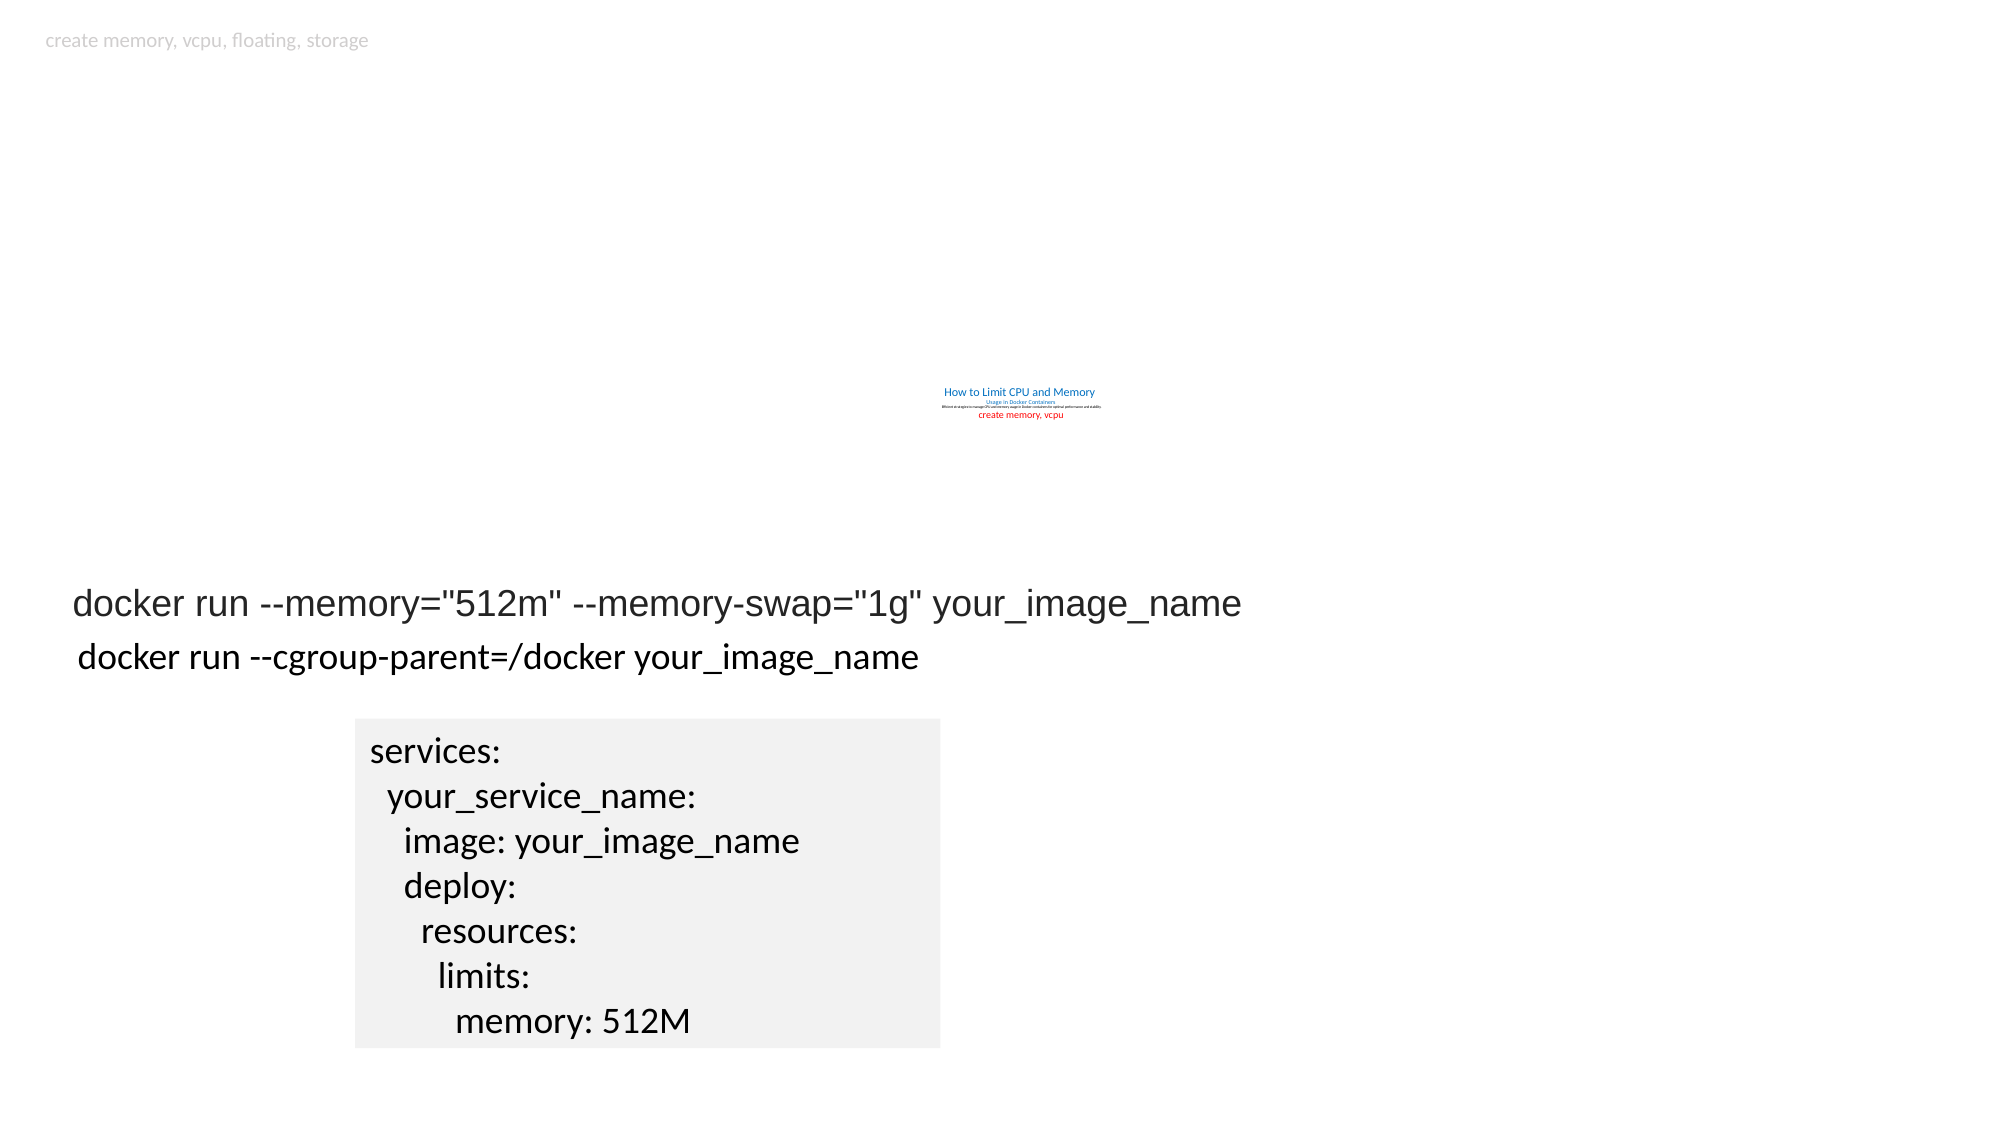

create memory, vcpu, floating, storage
# How to Limit CPU and Memory Usage in Docker Containers Efficient strategies to manage CPU and memory usage in Docker containers for optimal performance and stability. create memory, vcpu
docker run --memory="512m" --memory-swap="1g" your_image_name
docker run --cgroup-parent=/docker your_image_name
services:
  your_service_name:
    image: your_image_name
    deploy:
      resources:
        limits:
          memory: 512M